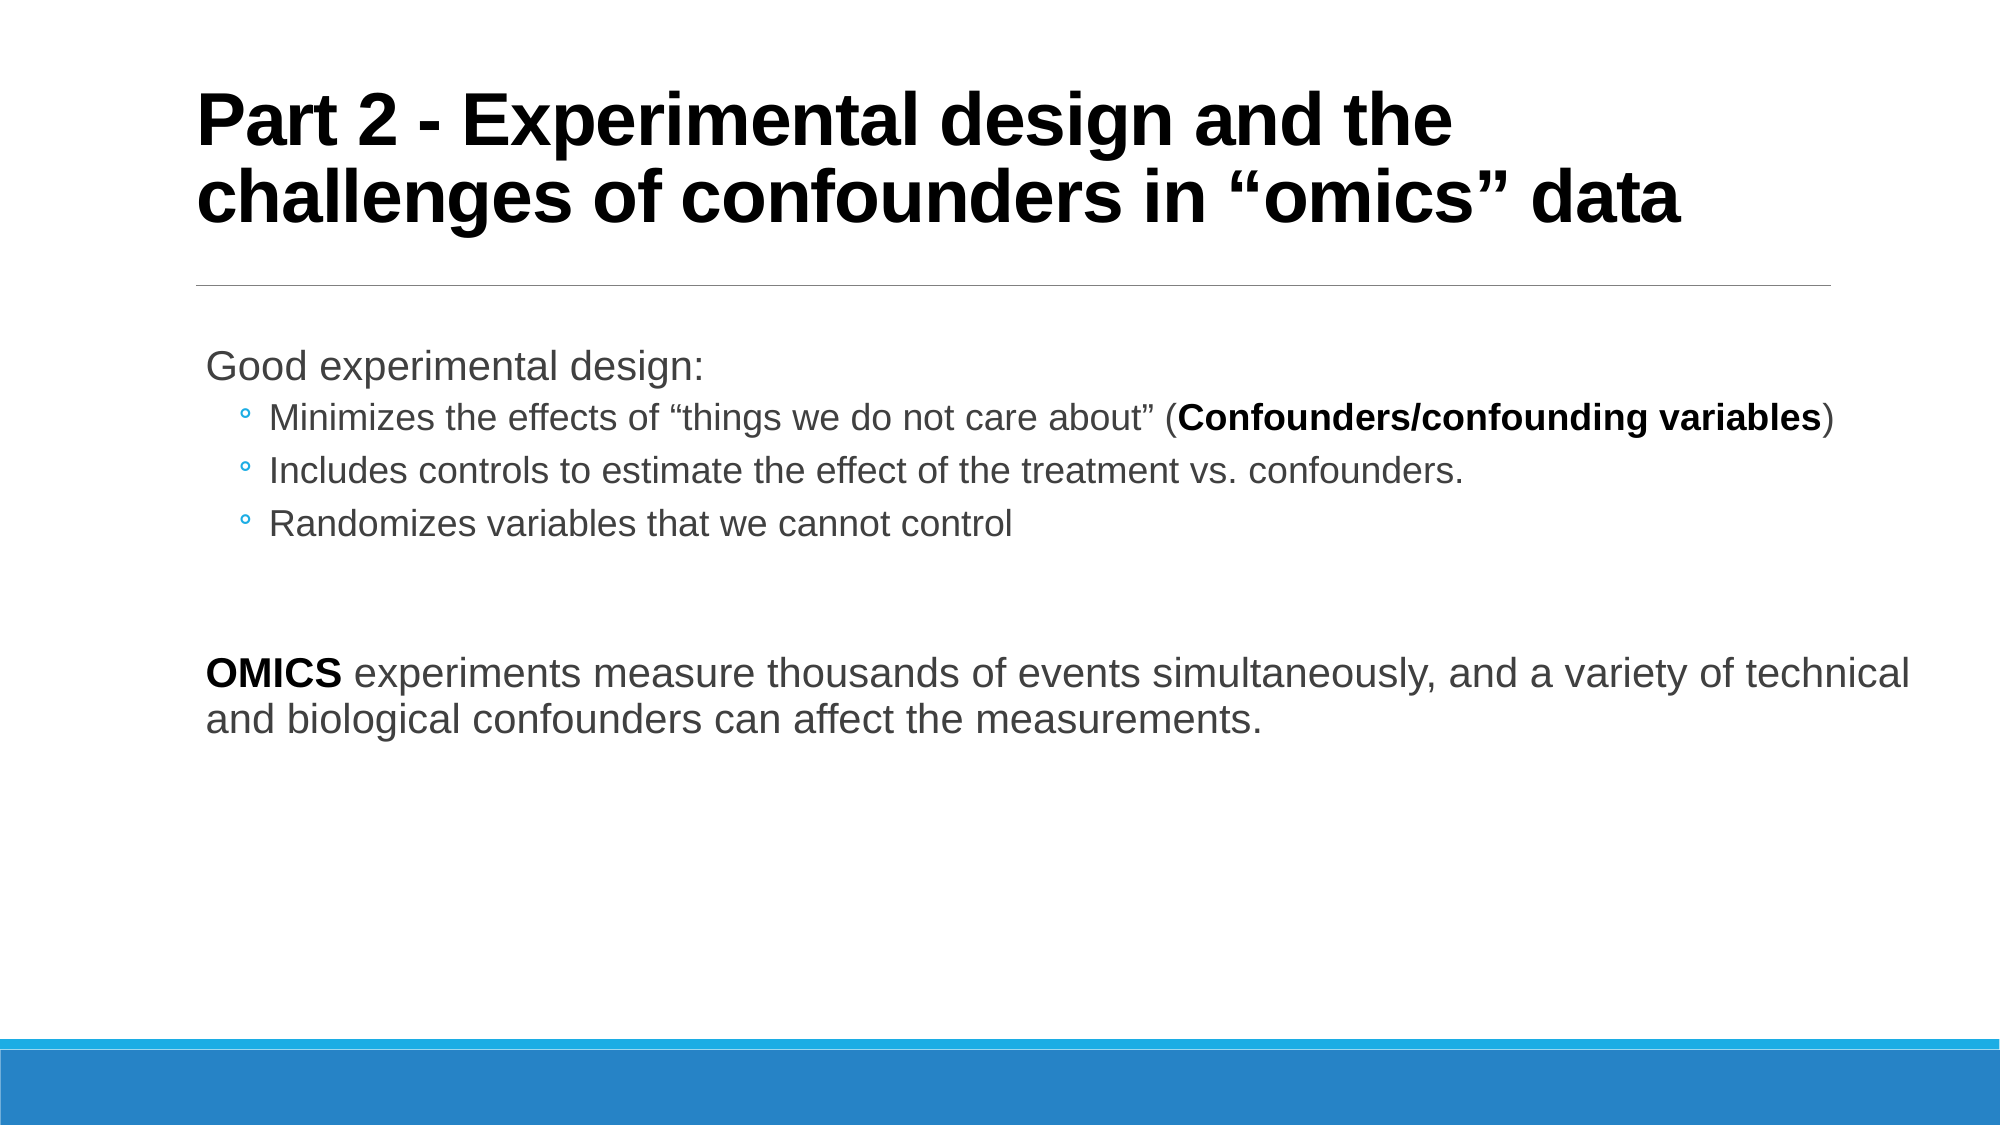

# Part 2 - Experimental design and the challenges of confounders in “omics” data
Good experimental design:
Minimizes the effects of “things we do not care about” (Confounders/confounding variables)
Includes controls to estimate the effect of the treatment vs. confounders.
Randomizes variables that we cannot control

OMICS experiments measure thousands of events simultaneously, and a variety of technical and biological confounders can affect the measurements.